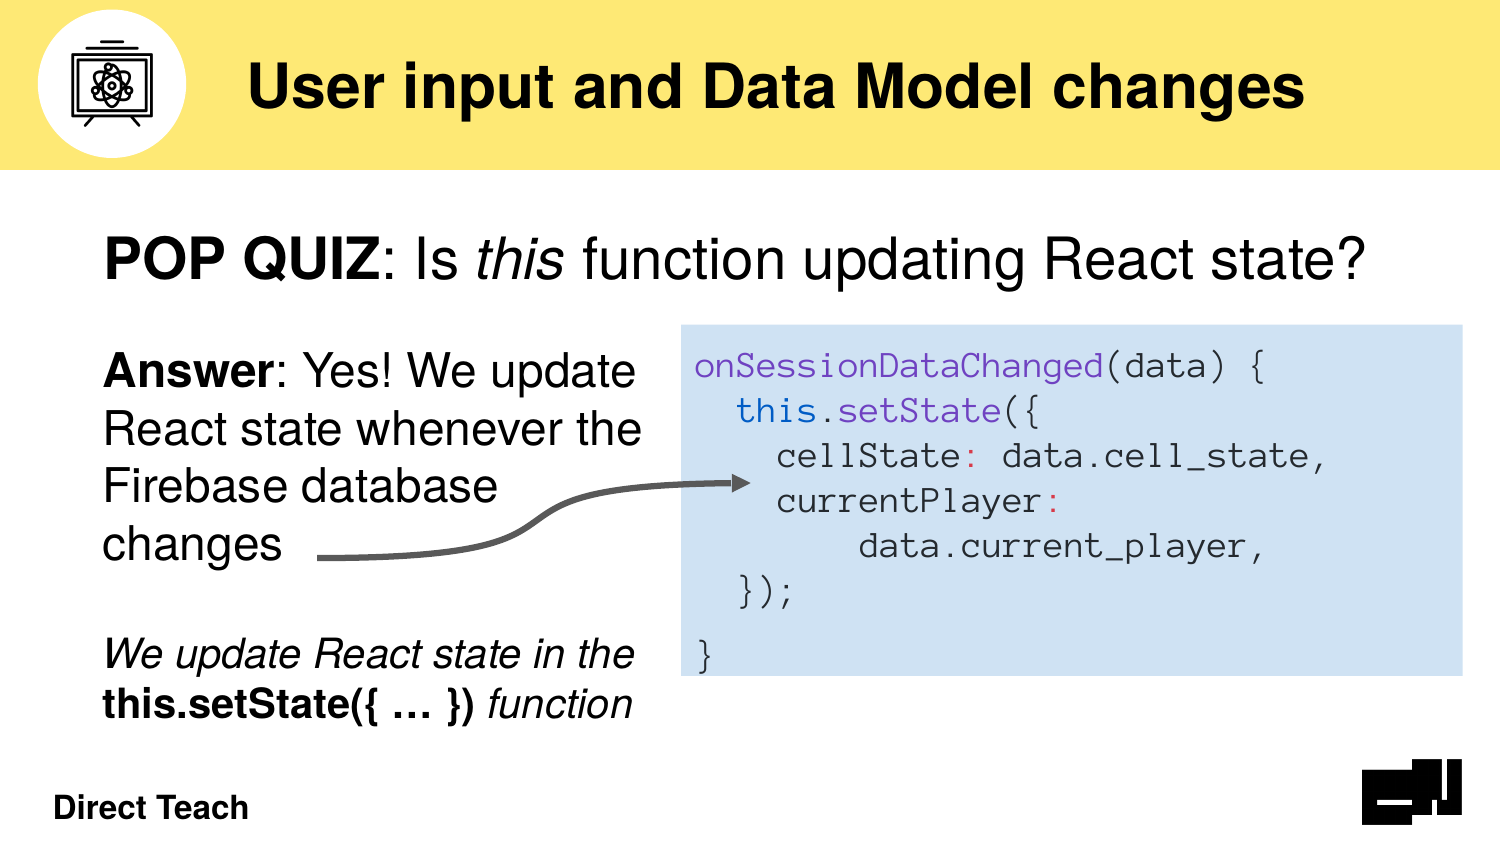

# User input and Data Model changes
POP QUIZ: Is this function updating React state?
onSessionDataChanged(data) {
  this.setState({
    cellState: data.cell_state,
    currentPlayer:
        data.current_player,
  });
}
Answer: Yes! We update React state whenever the Firebase database changes

We update React state in the this.setState({ … }) function